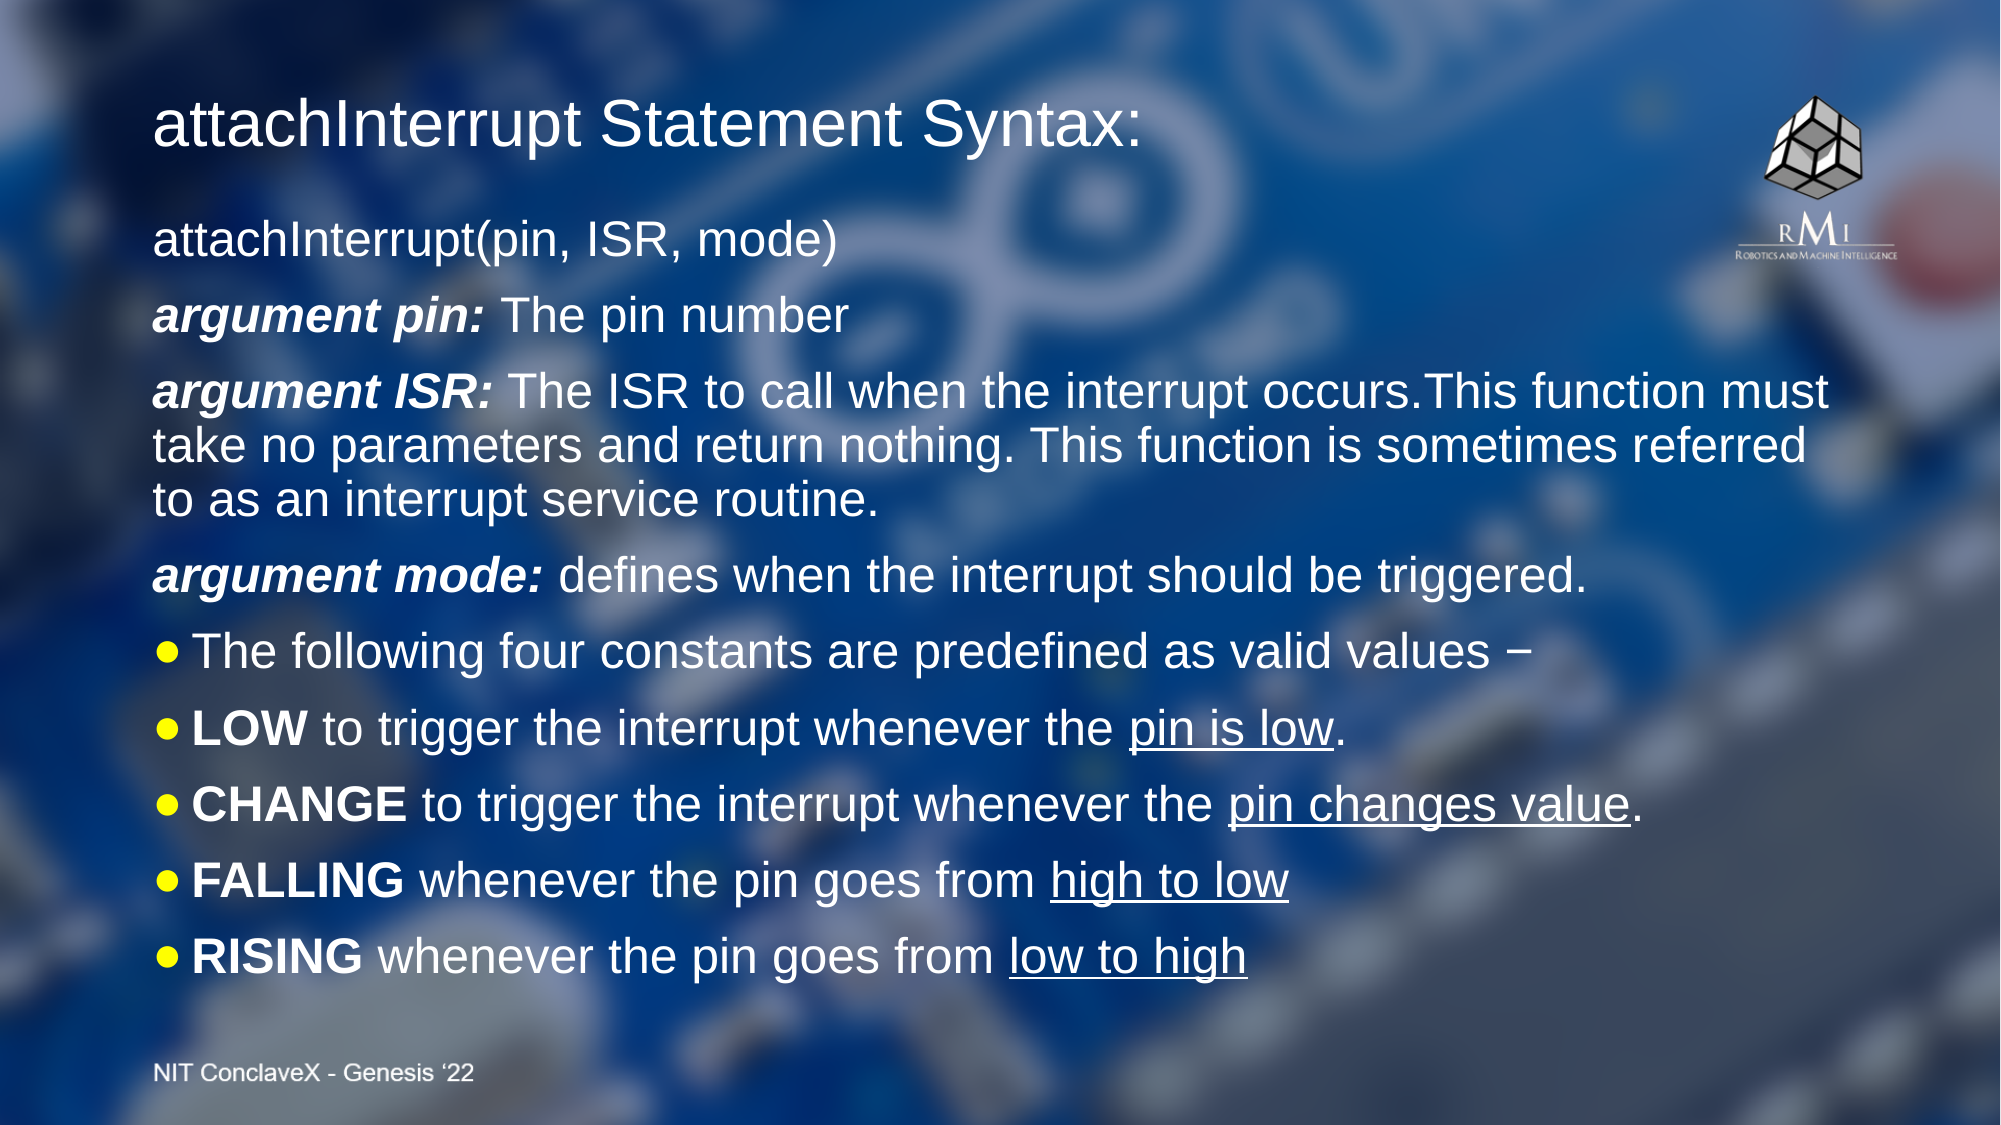

# attachInterrupt Statement Syntax:
attachInterrupt(pin, ISR, mode)
argument pin: The pin number
argument ISR: The ISR to call when the interrupt occurs.This function must take no parameters and return nothing. This function is sometimes referred to as an interrupt service routine.
argument mode: defines when the interrupt should be triggered.
The following four constants are predefined as valid values −
LOW to trigger the interrupt whenever the pin is low.
CHANGE to trigger the interrupt whenever the pin changes value.
FALLING whenever the pin goes from high to low
RISING whenever the pin goes from low to high